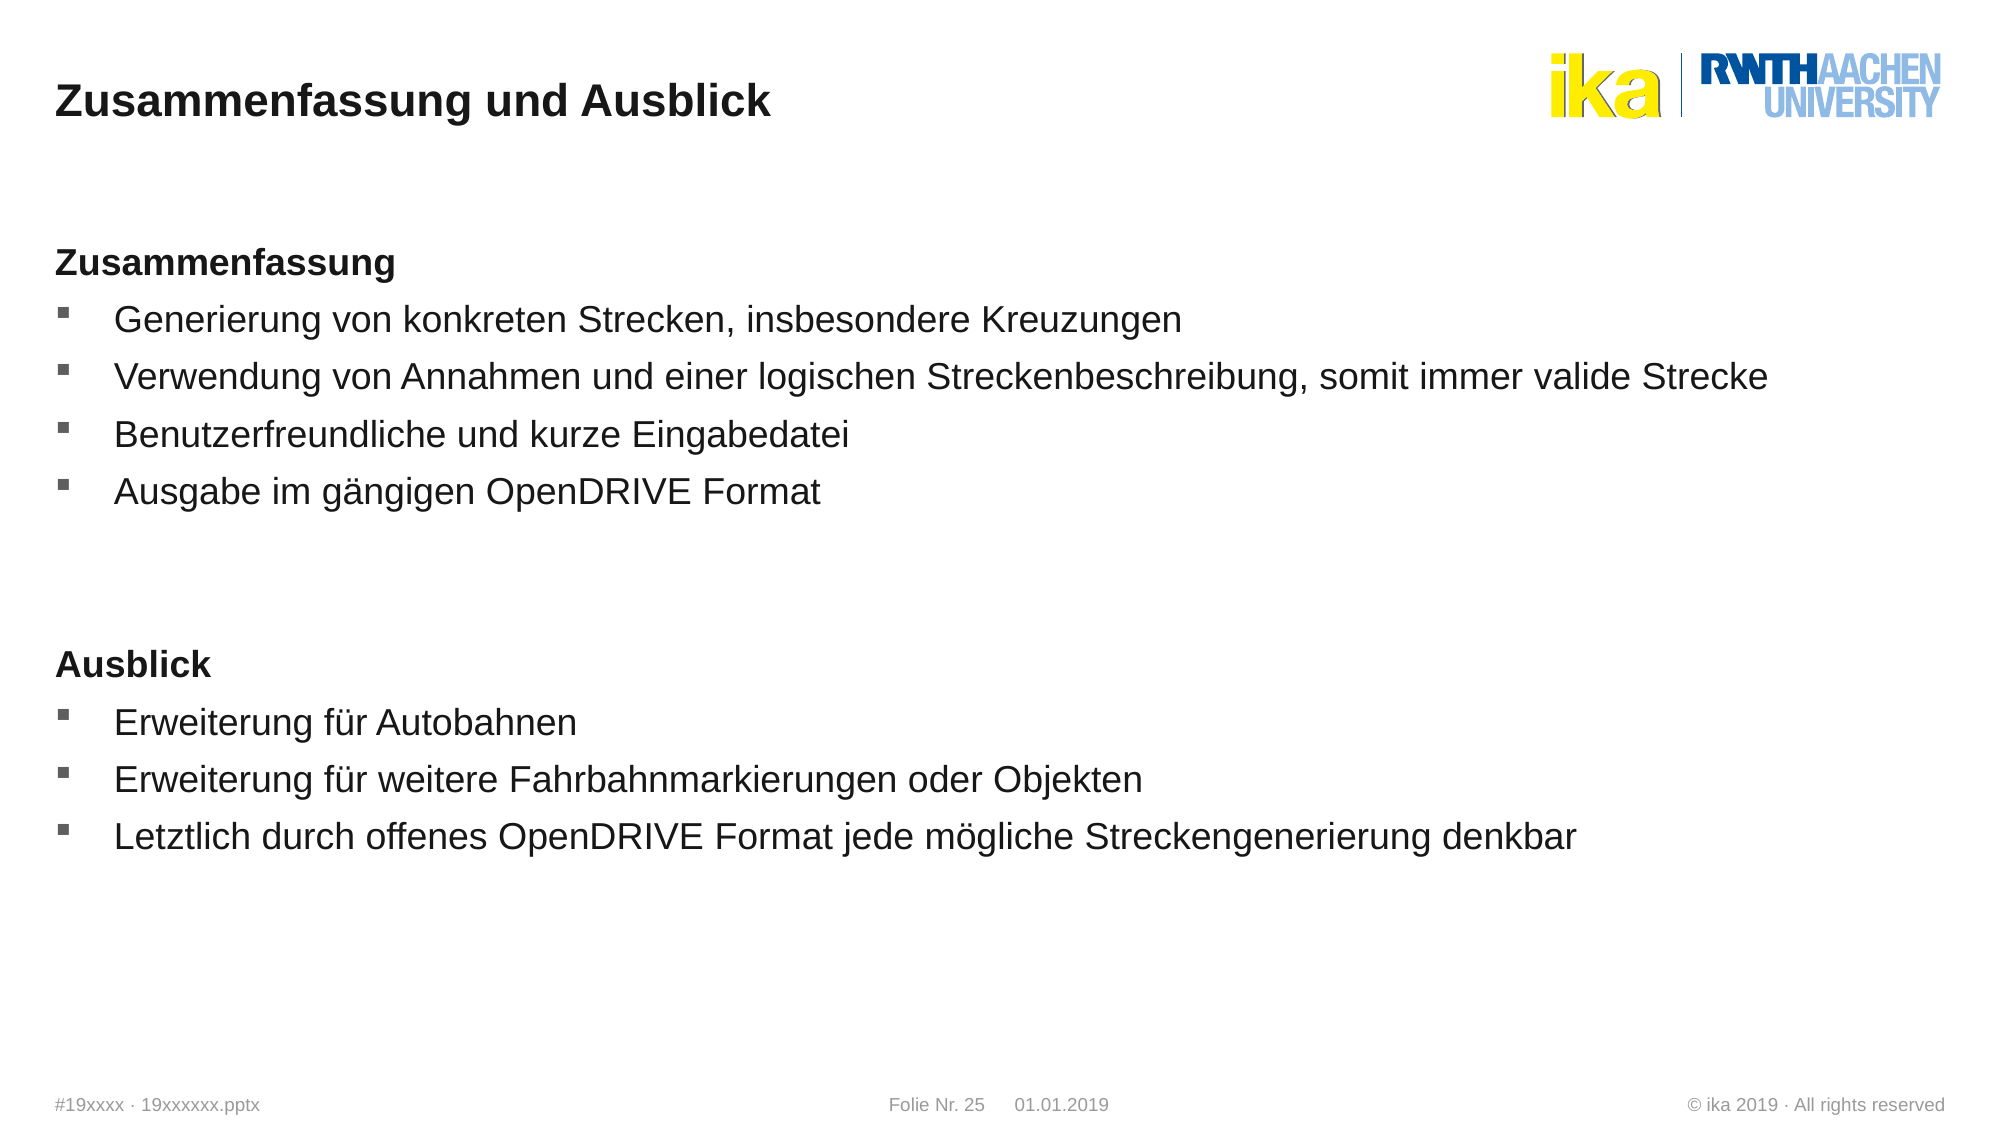

# Zusammenfassung und Ausblick
Zusammenfassung
Generierung von konkreten Strecken, insbesondere Kreuzungen
Verwendung von Annahmen und einer logischen Streckenbeschreibung, somit immer valide Strecke
Benutzerfreundliche und kurze Eingabedatei
Ausgabe im gängigen OpenDRIVE Format

Ausblick
Erweiterung für Autobahnen
Erweiterung für weitere Fahrbahnmarkierungen oder Objekten
Letztlich durch offenes OpenDRIVE Format jede mögliche Streckengenerierung denkbar